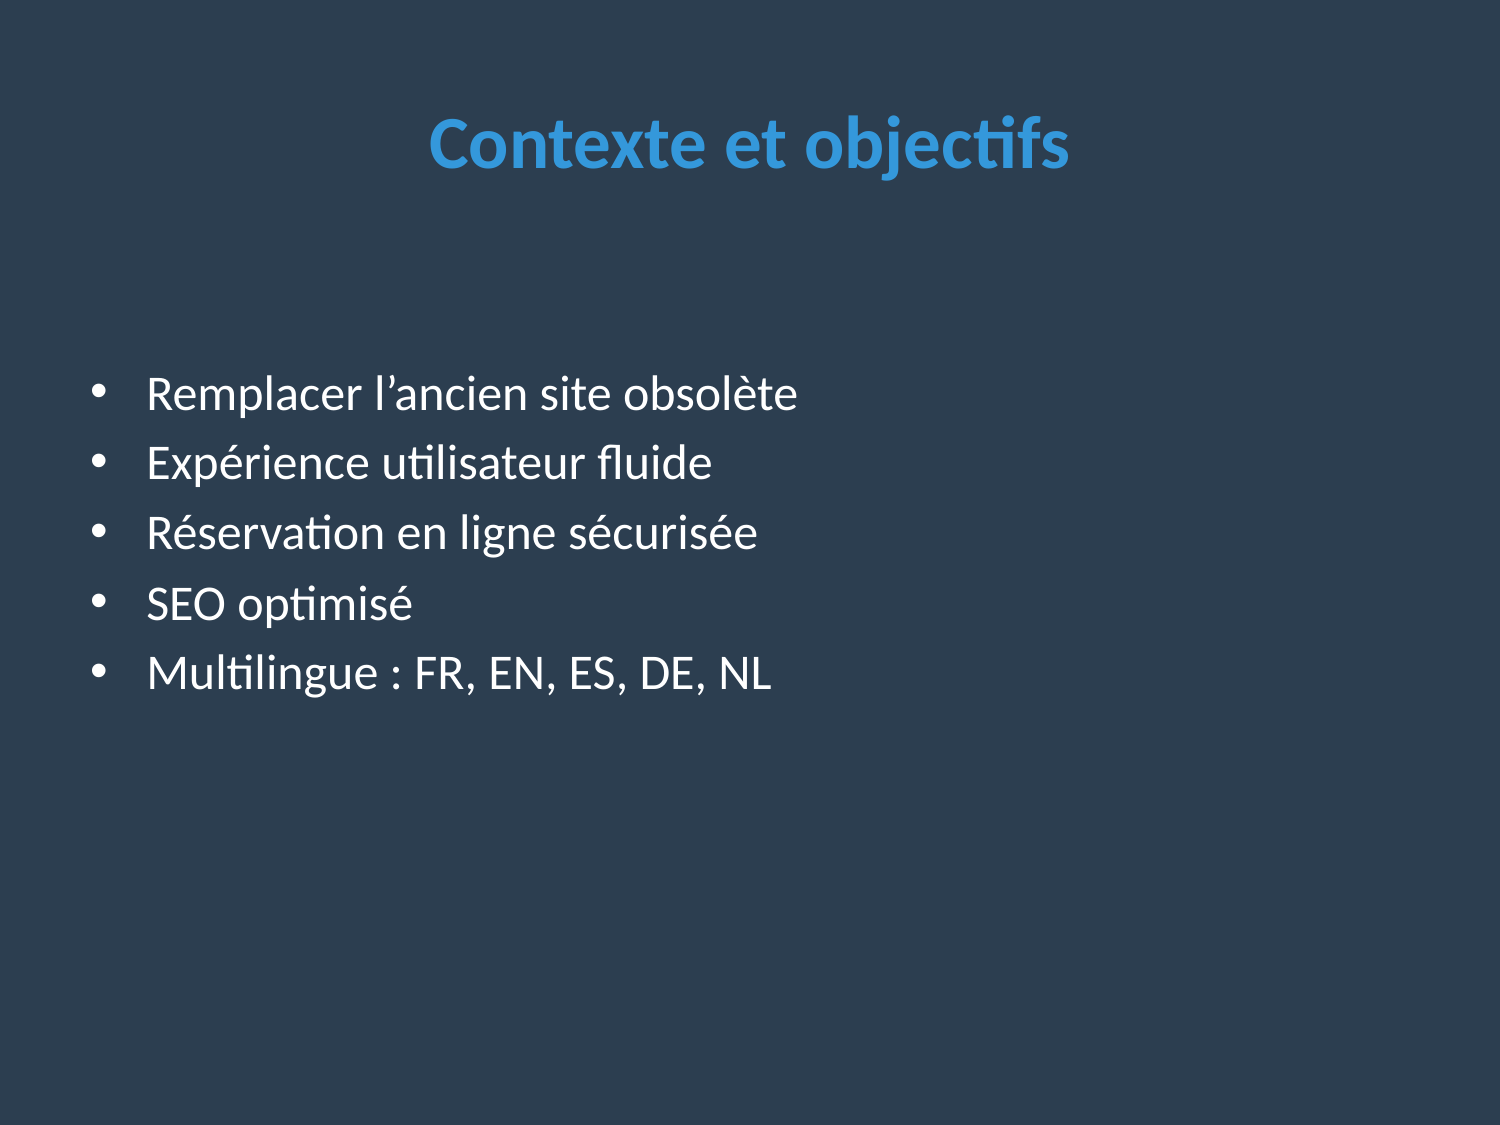

# Contexte et objectifs

Remplacer l’ancien site obsolète
Expérience utilisateur fluide
Réservation en ligne sécurisée
SEO optimisé
Multilingue : FR, EN, ES, DE, NL